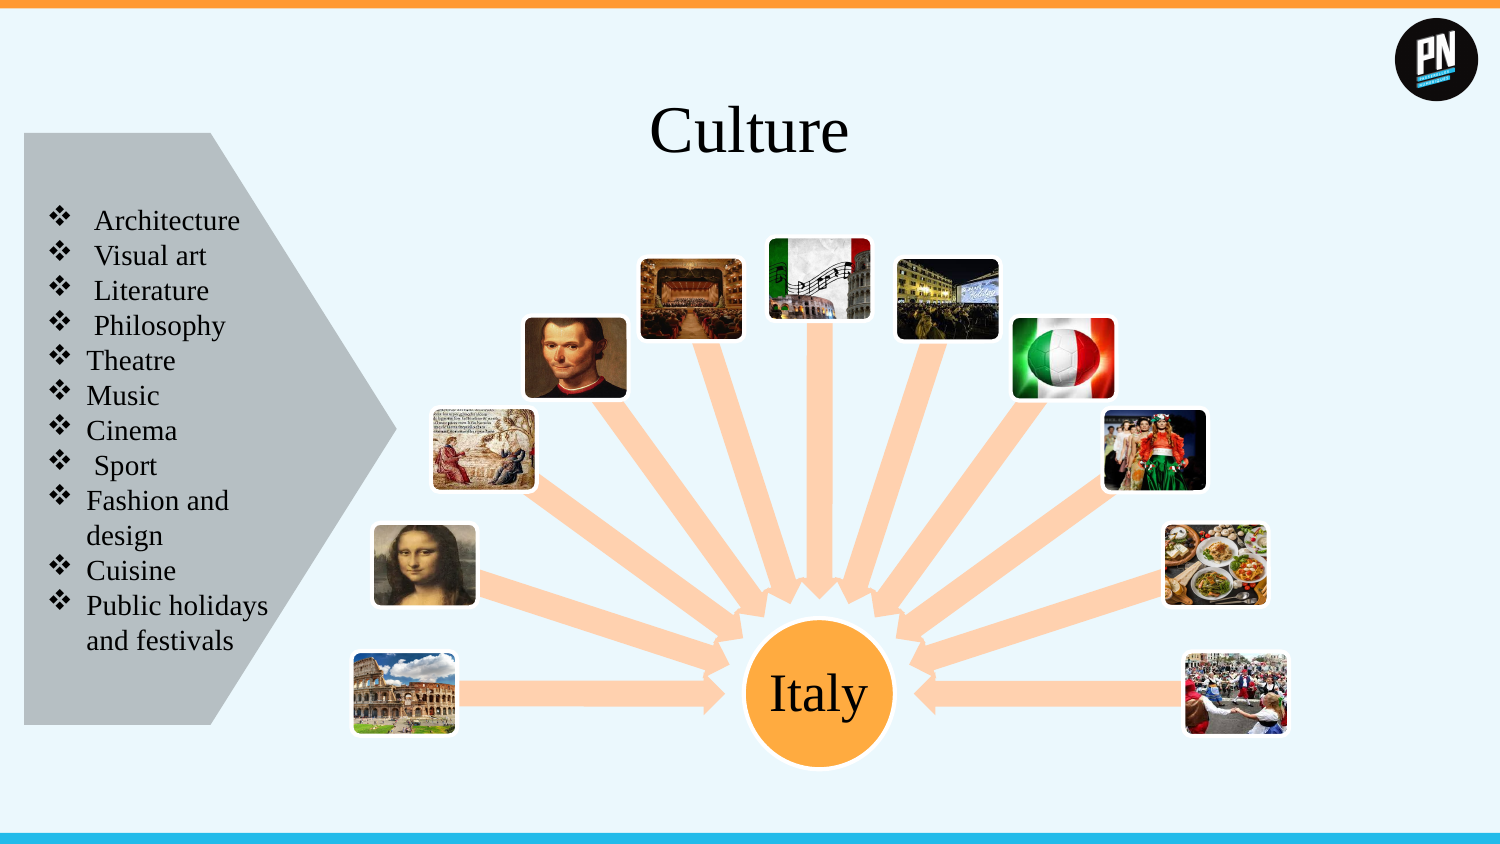

Culture
 Architecture
 Visual art
 Literature
 Philosophy
Theatre
Music
Cinema
 Sport
Fashion and design
Cuisine
Public holidays and festivals
Italy